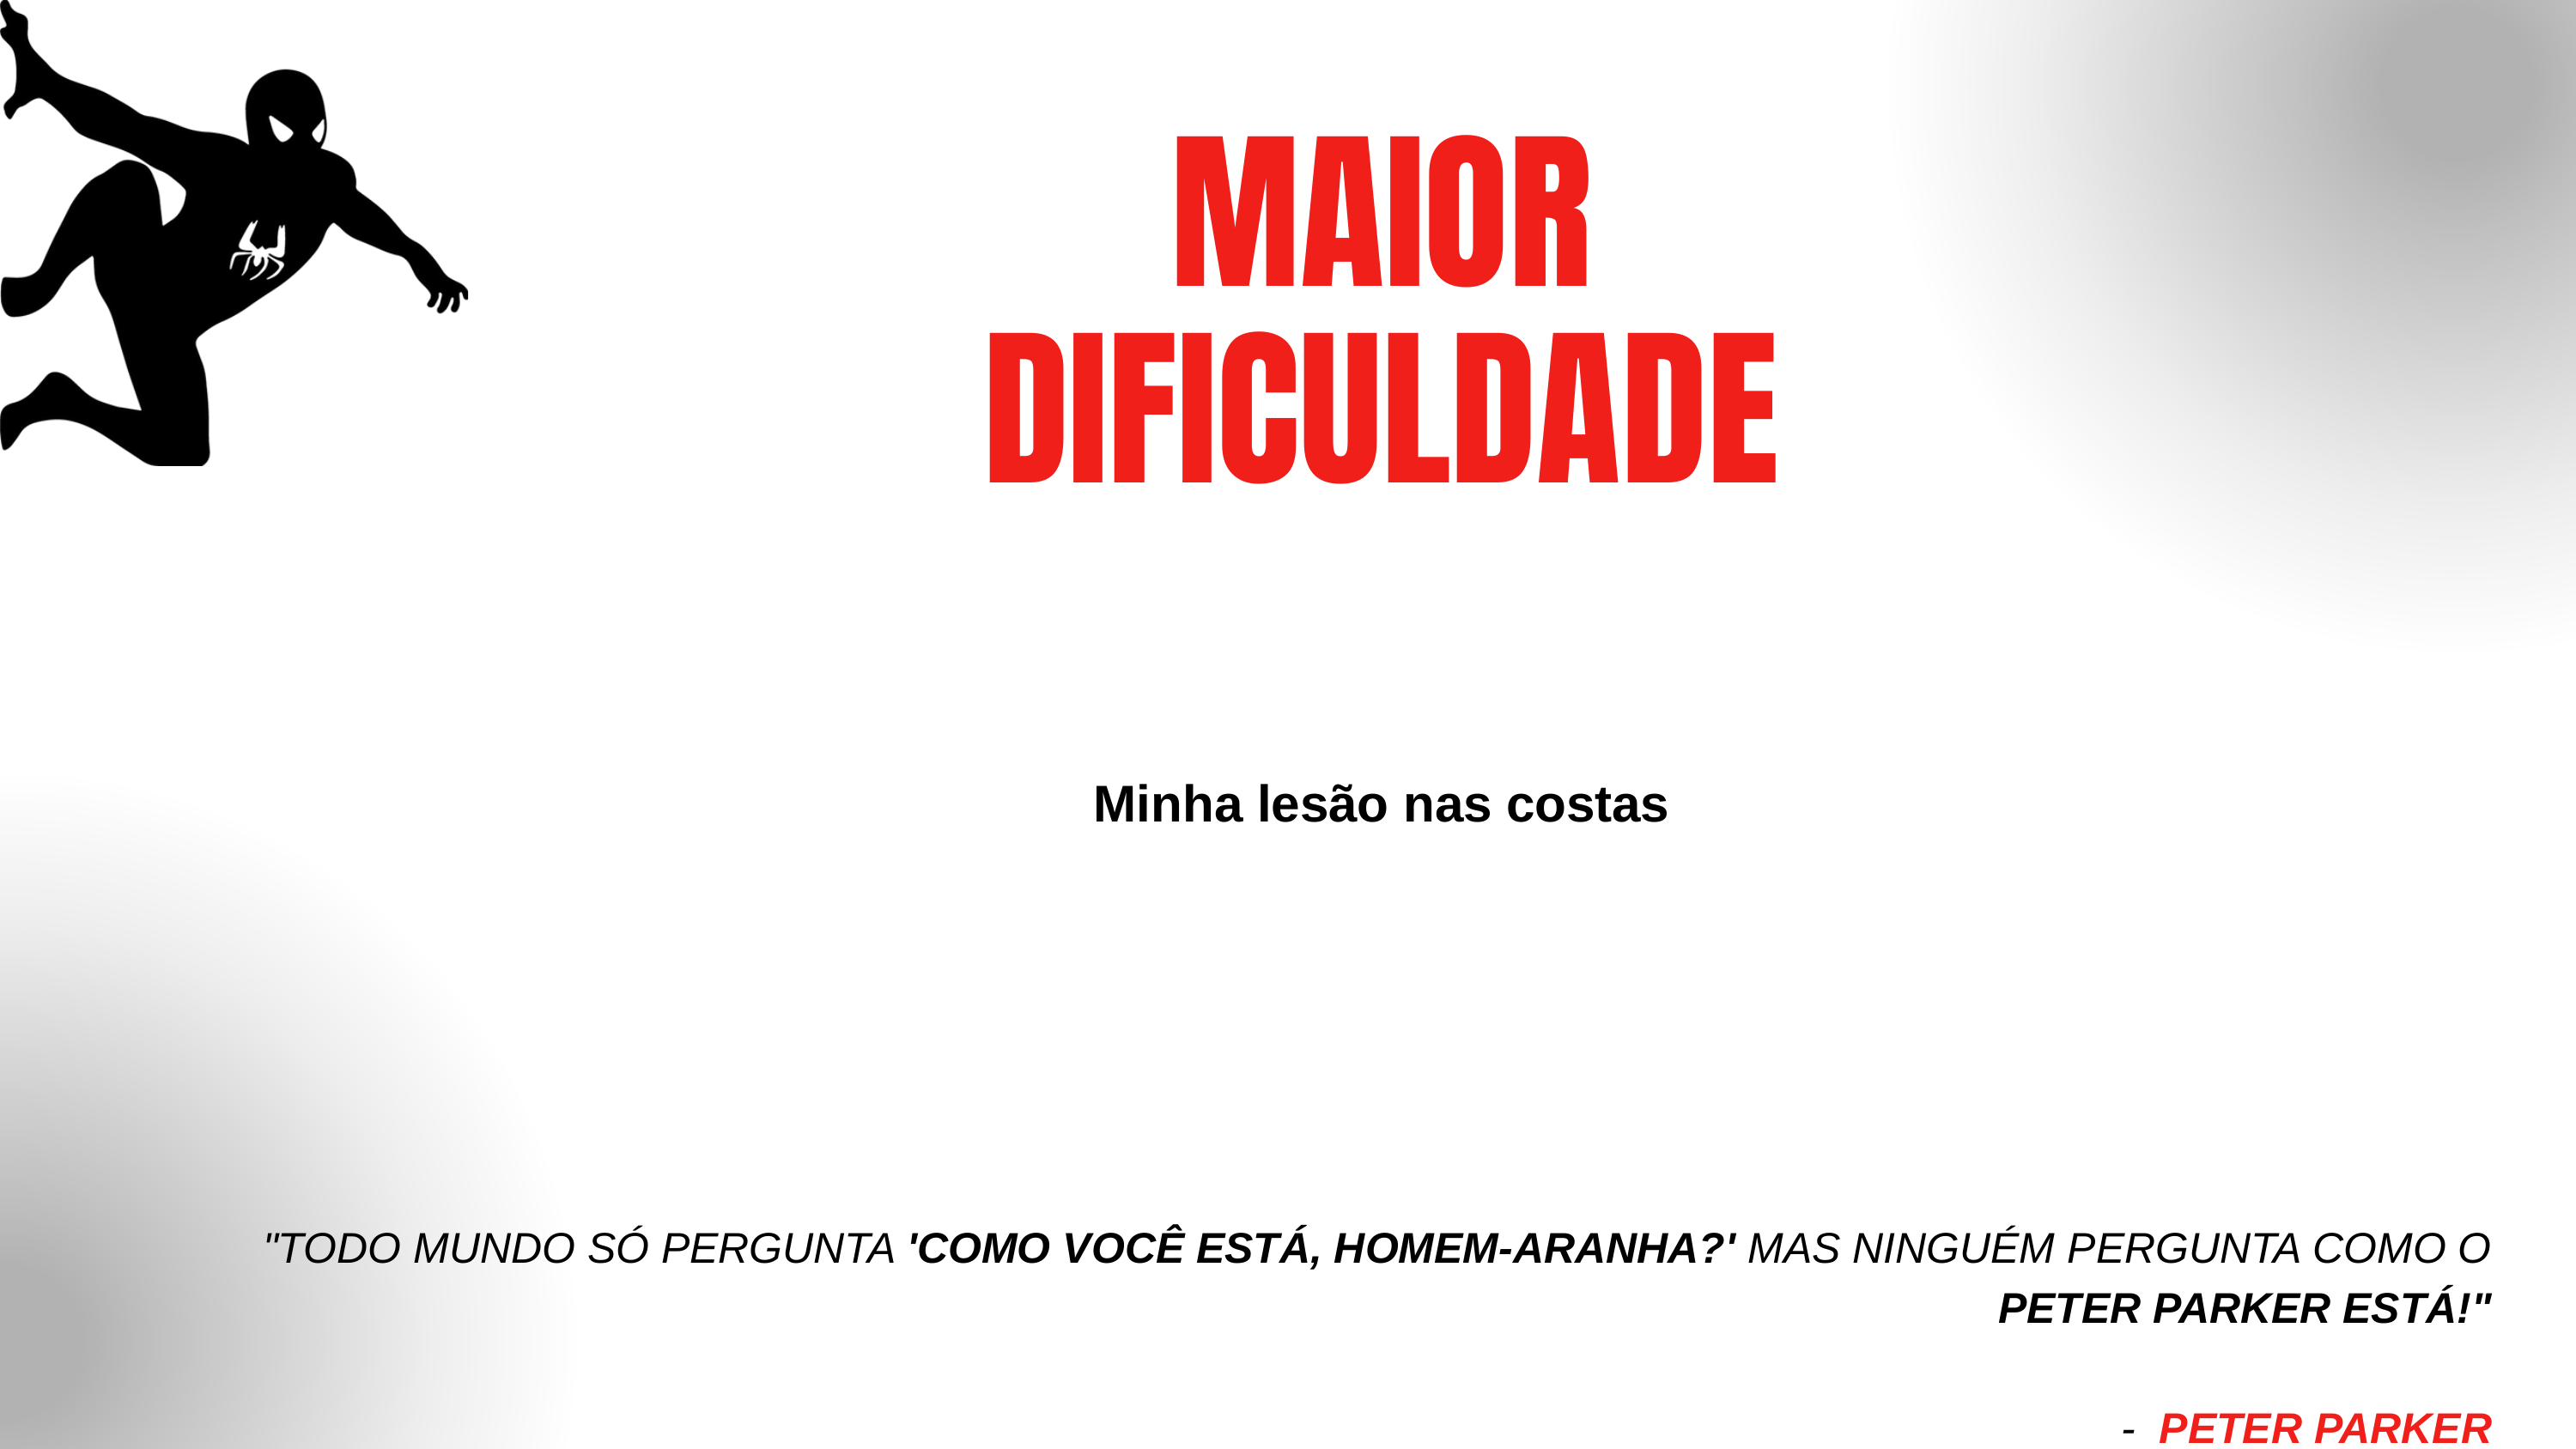

MAIOR DIFICULDADE
Minha lesão nas costas

"TODO MUNDO SÓ PERGUNTA 'COMO VOCÊ ESTÁ, HOMEM-ARANHA?' MAS NINGUÉM PERGUNTA COMO O PETER PARKER ESTÁ!"

-  PETER PARKER